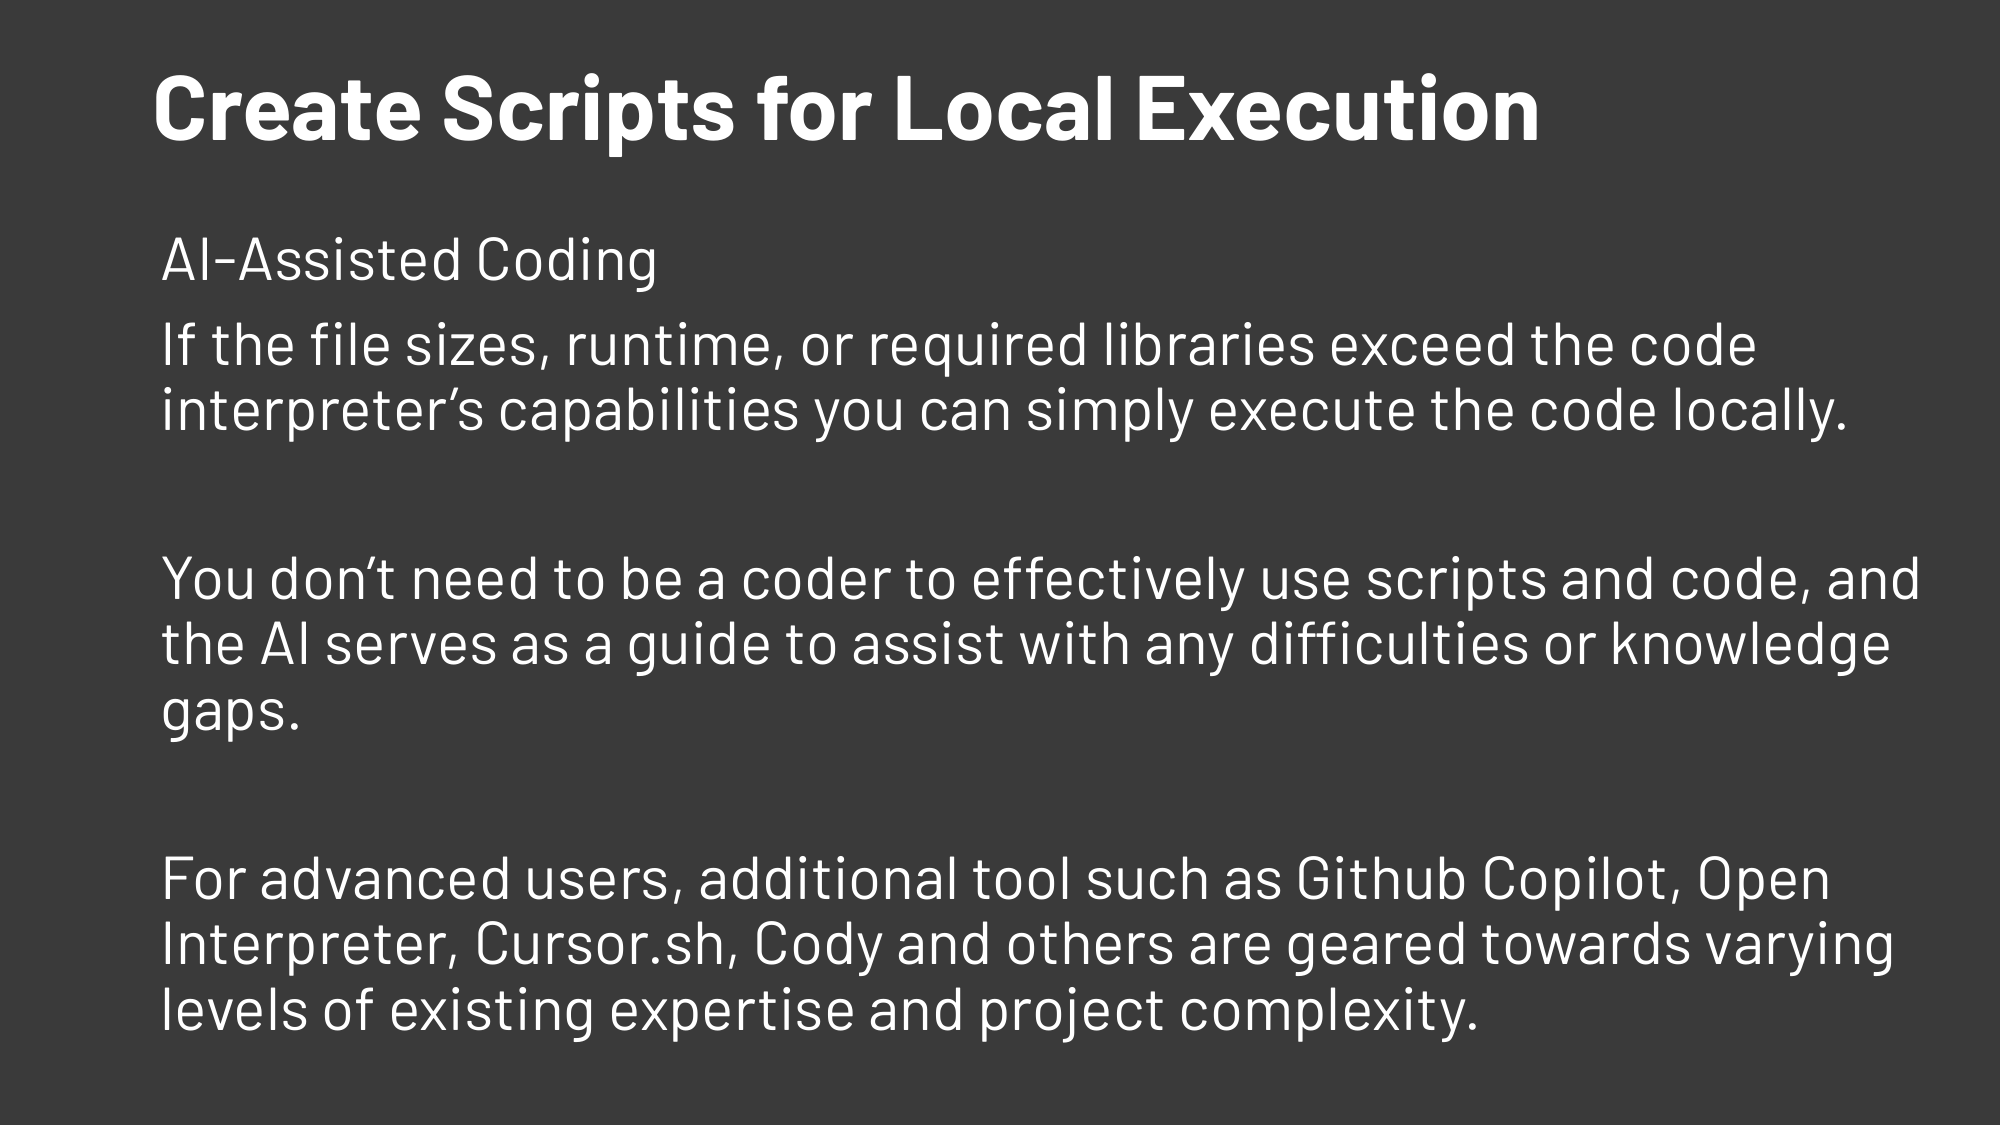

Create Scripts for Local Execution
AI-Assisted Coding
If the file sizes, runtime, or required libraries exceed the code interpreter’s capabilities you can simply execute the code locally.

You don’t need to be a coder to effectively use scripts and code, and the AI serves as a guide to assist with any difficulties or knowledge gaps.

For advanced users, additional tool such as Github Copilot, Open Interpreter, Cursor.sh, Cody and others are geared towards varying levels of existing expertise and project complexity.
#